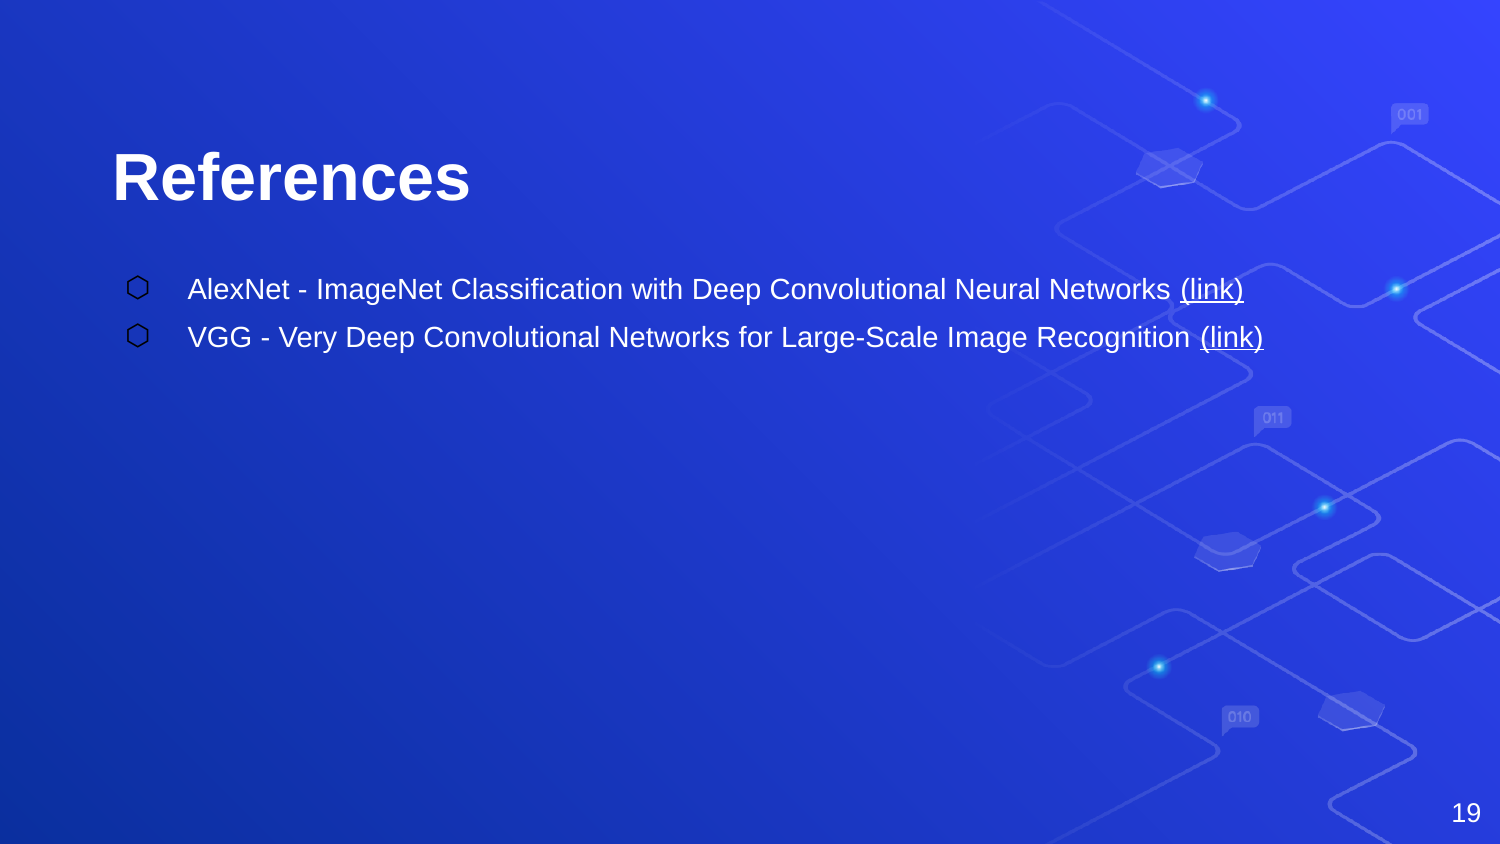

References
AlexNet - ImageNet Classification with Deep Convolutional Neural Networks (link)
VGG - Very Deep Convolutional Networks for Large-Scale Image Recognition (link)

19